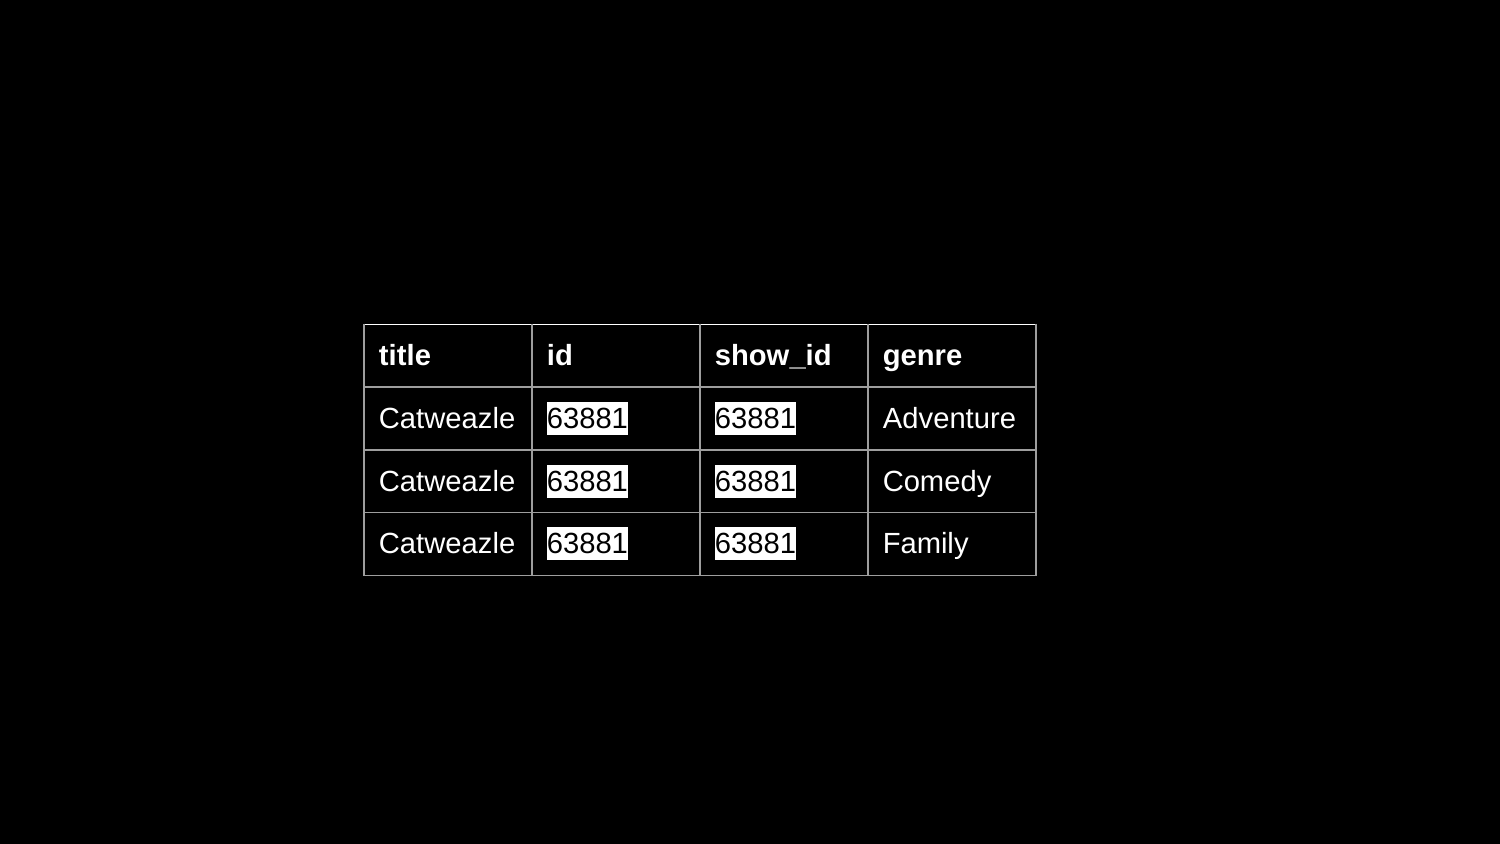

| title | id |
| --- | --- |
| Catweazle | 63881 |
| Catweazle | 63881 |
| Catweazle | 63881 |
| show\_id | genre |
| --- | --- |
| 63881 | Adventure |
| 63881 | Comedy |
| 63881 | Family |